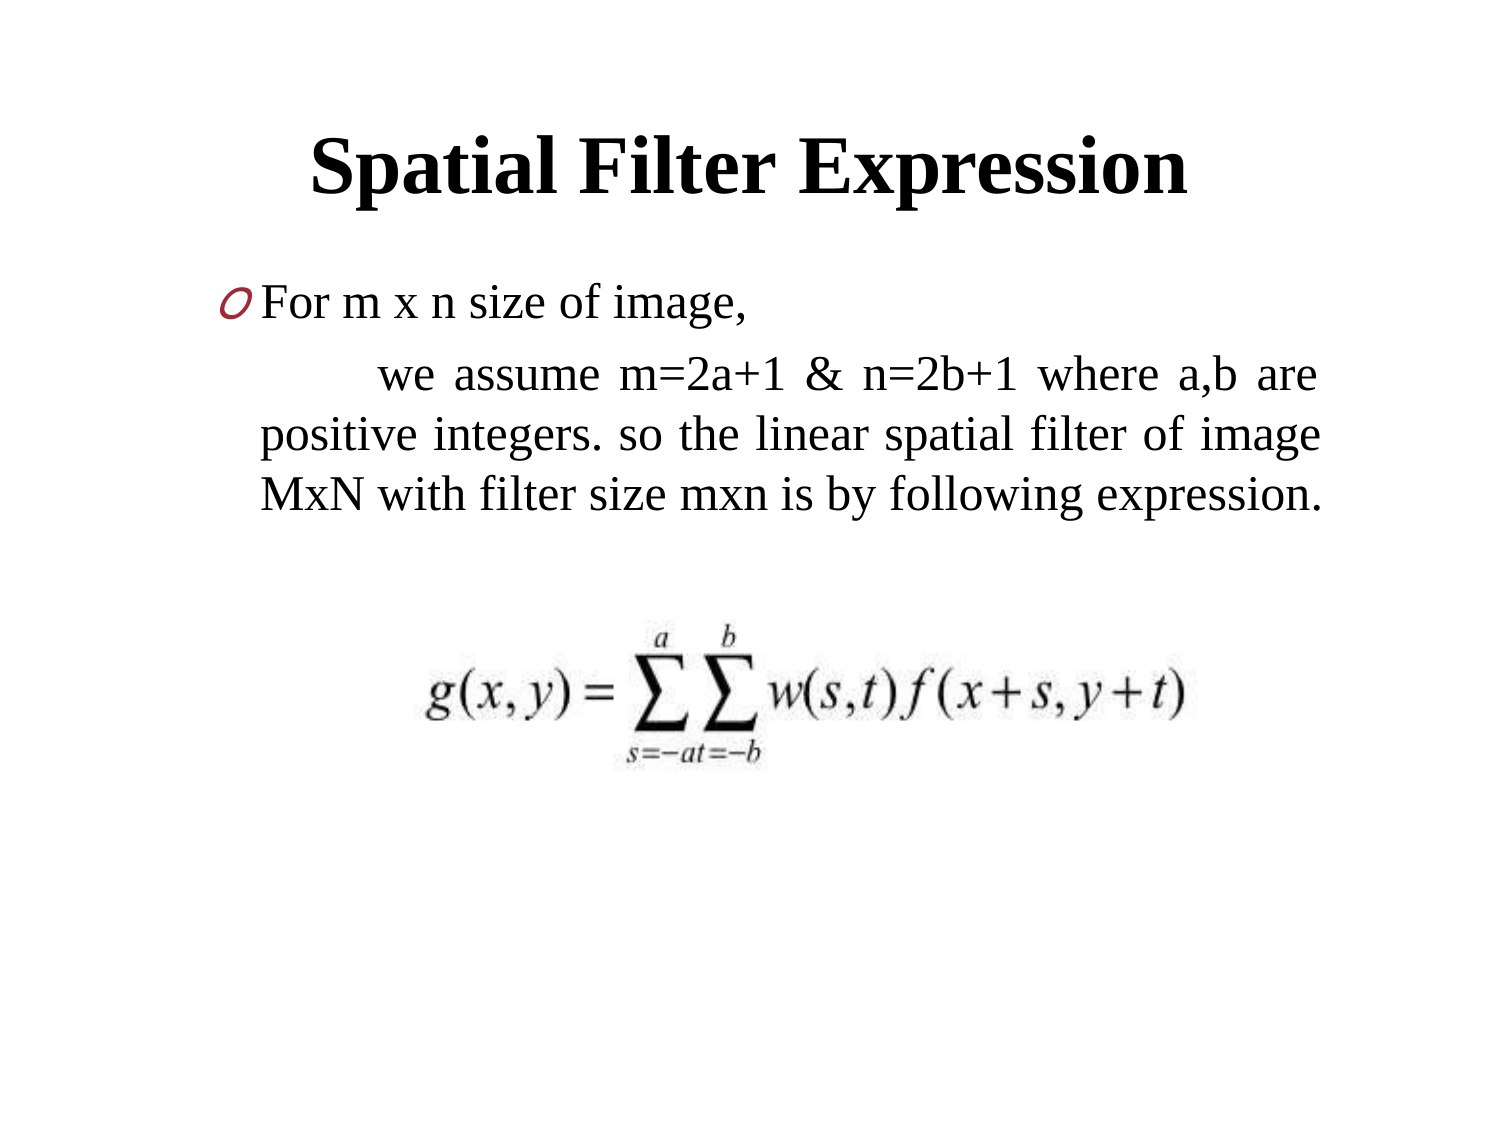

# Spatial Filter Expression
O For m x n size of image,
we assume m=2a+1 & n=2b+1 where a,b are  positive integers. so the linear spatial filter of image  MxN with filter size mxn is by following expression.